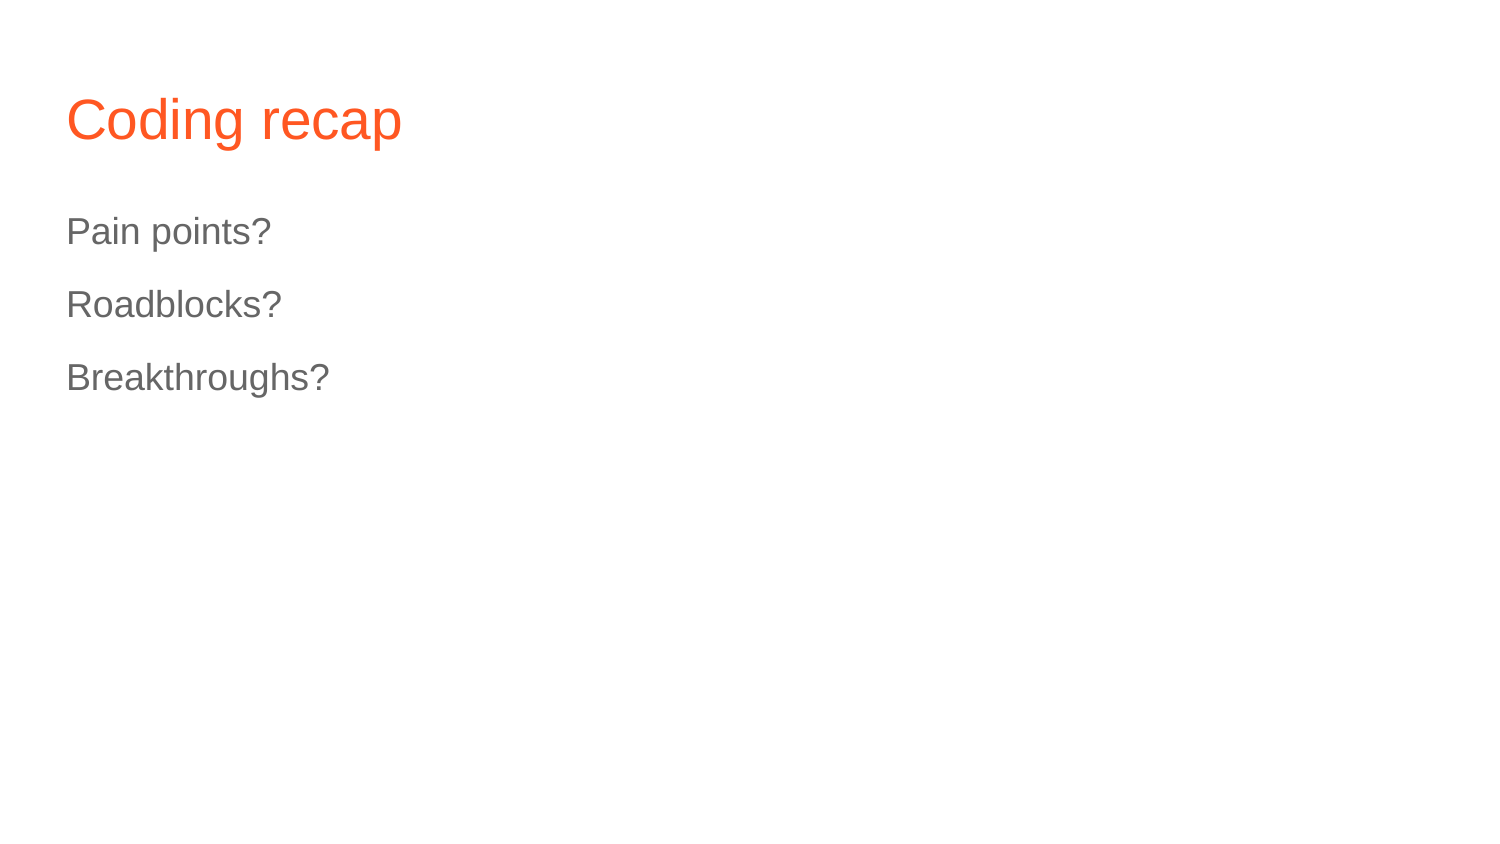

# Coding recap
Pain points?
Roadblocks?
Breakthroughs?